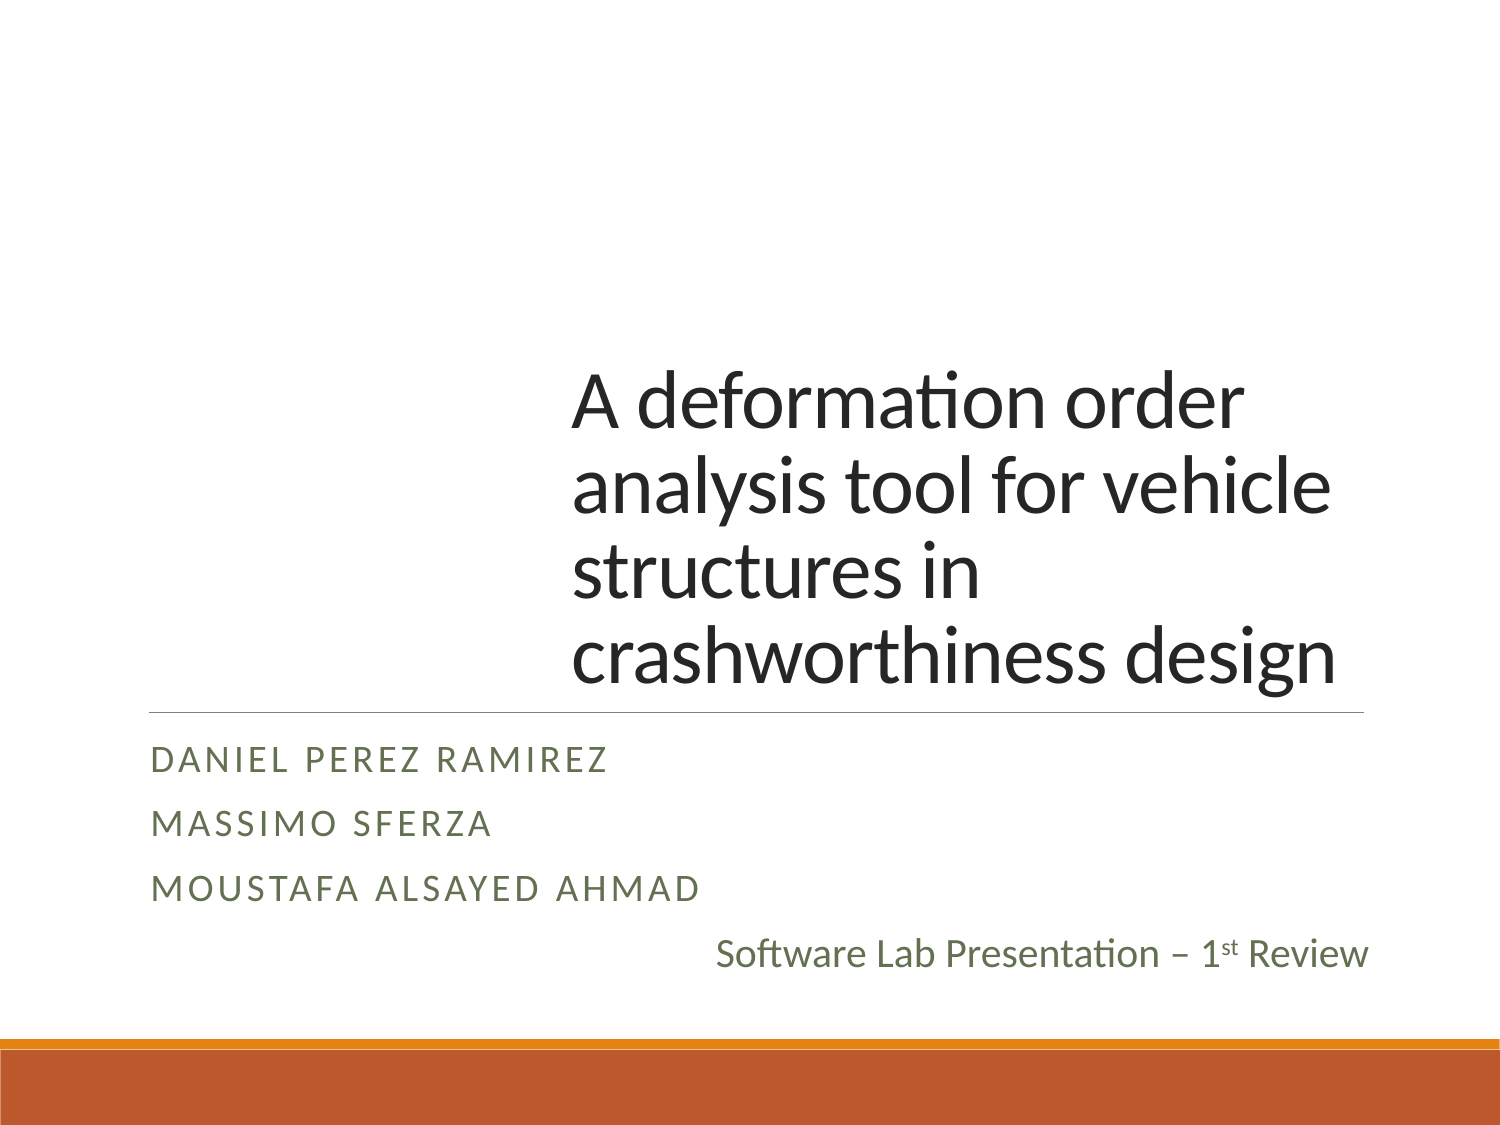

# A deformation order analysis tool for vehicle structures in crashworthiness design
Daniel Perez Ramirez
Massimo Sferza
Moustafa Alsayed Ahmad

Software Lab Presentation – 1st Review